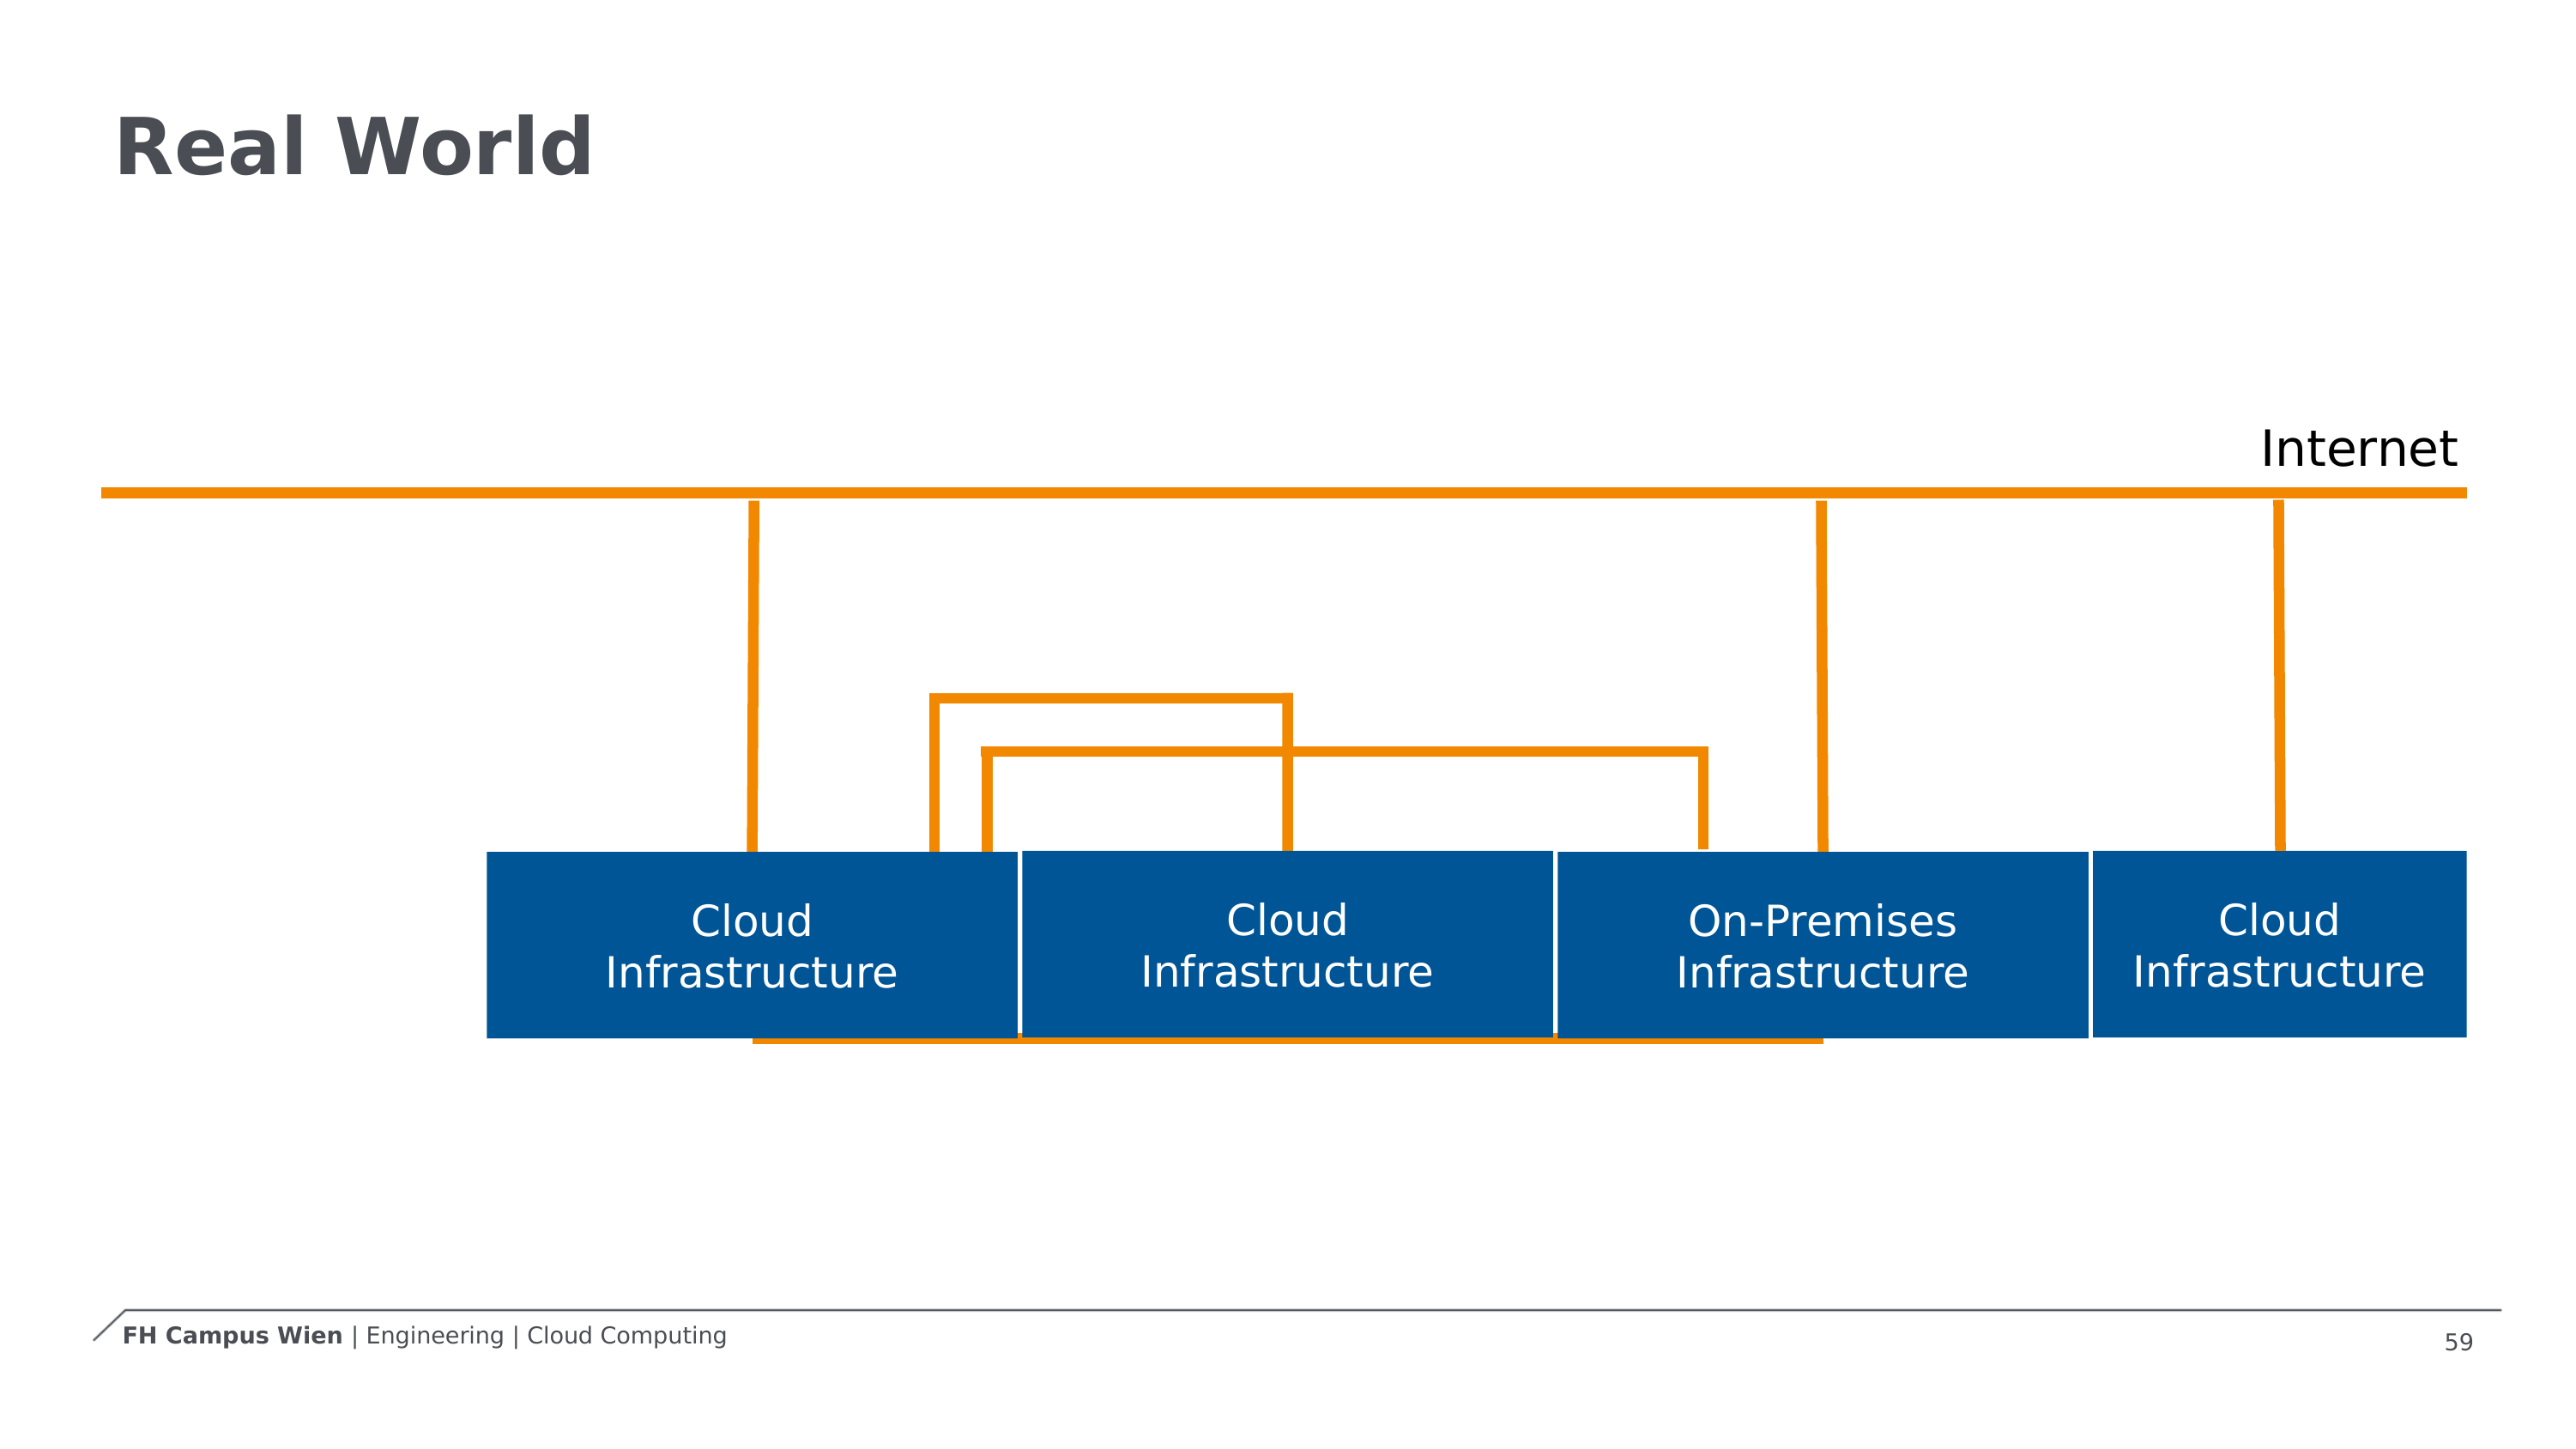

# Real World
Internet
Cloud Infrastructure
Cloud
Infrastructure
Cloud
Infrastructure
On-Premises Infrastructure